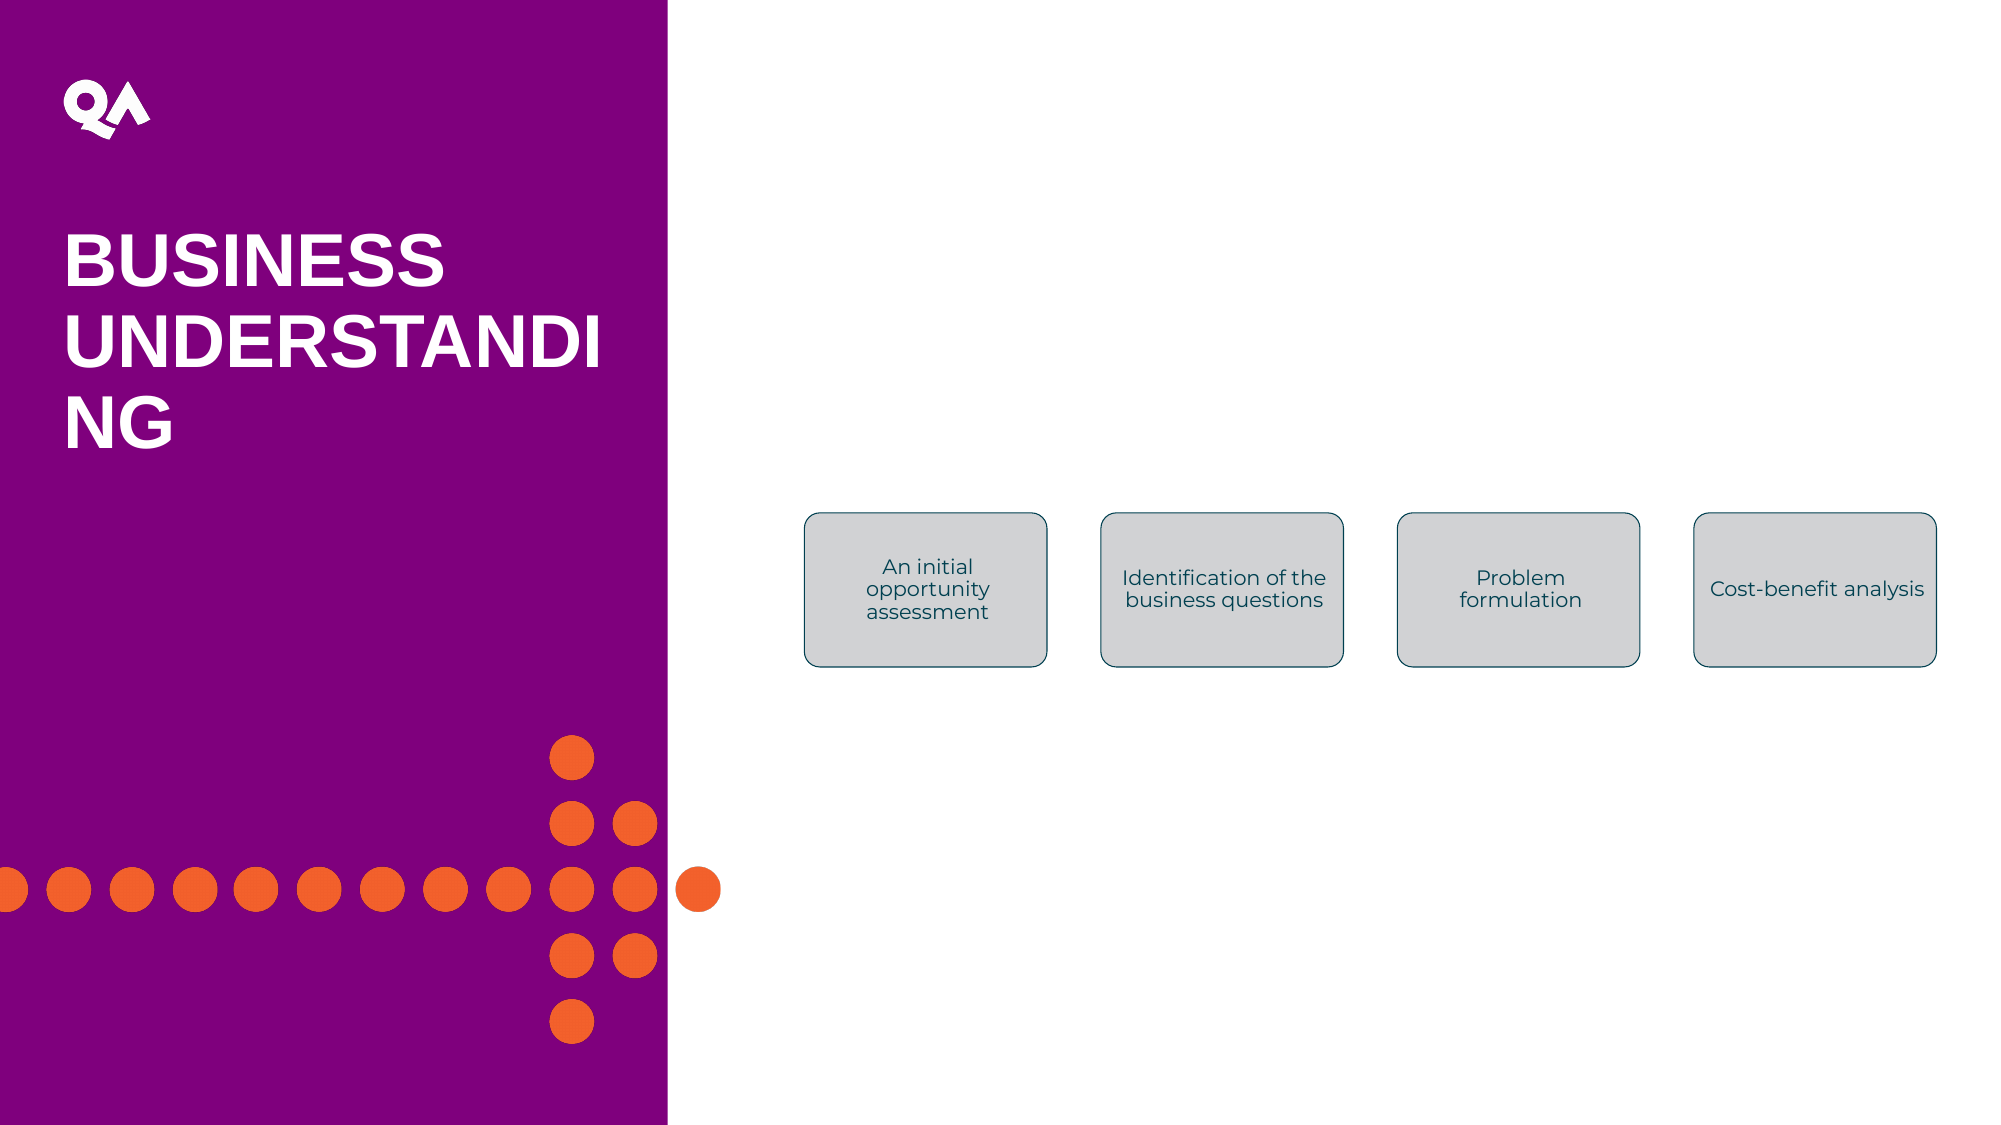

Business Understanding
An initial opportunity assessment
Identification of the business questions
Problem formulation
Cost-benefit analysis
Business Understanding